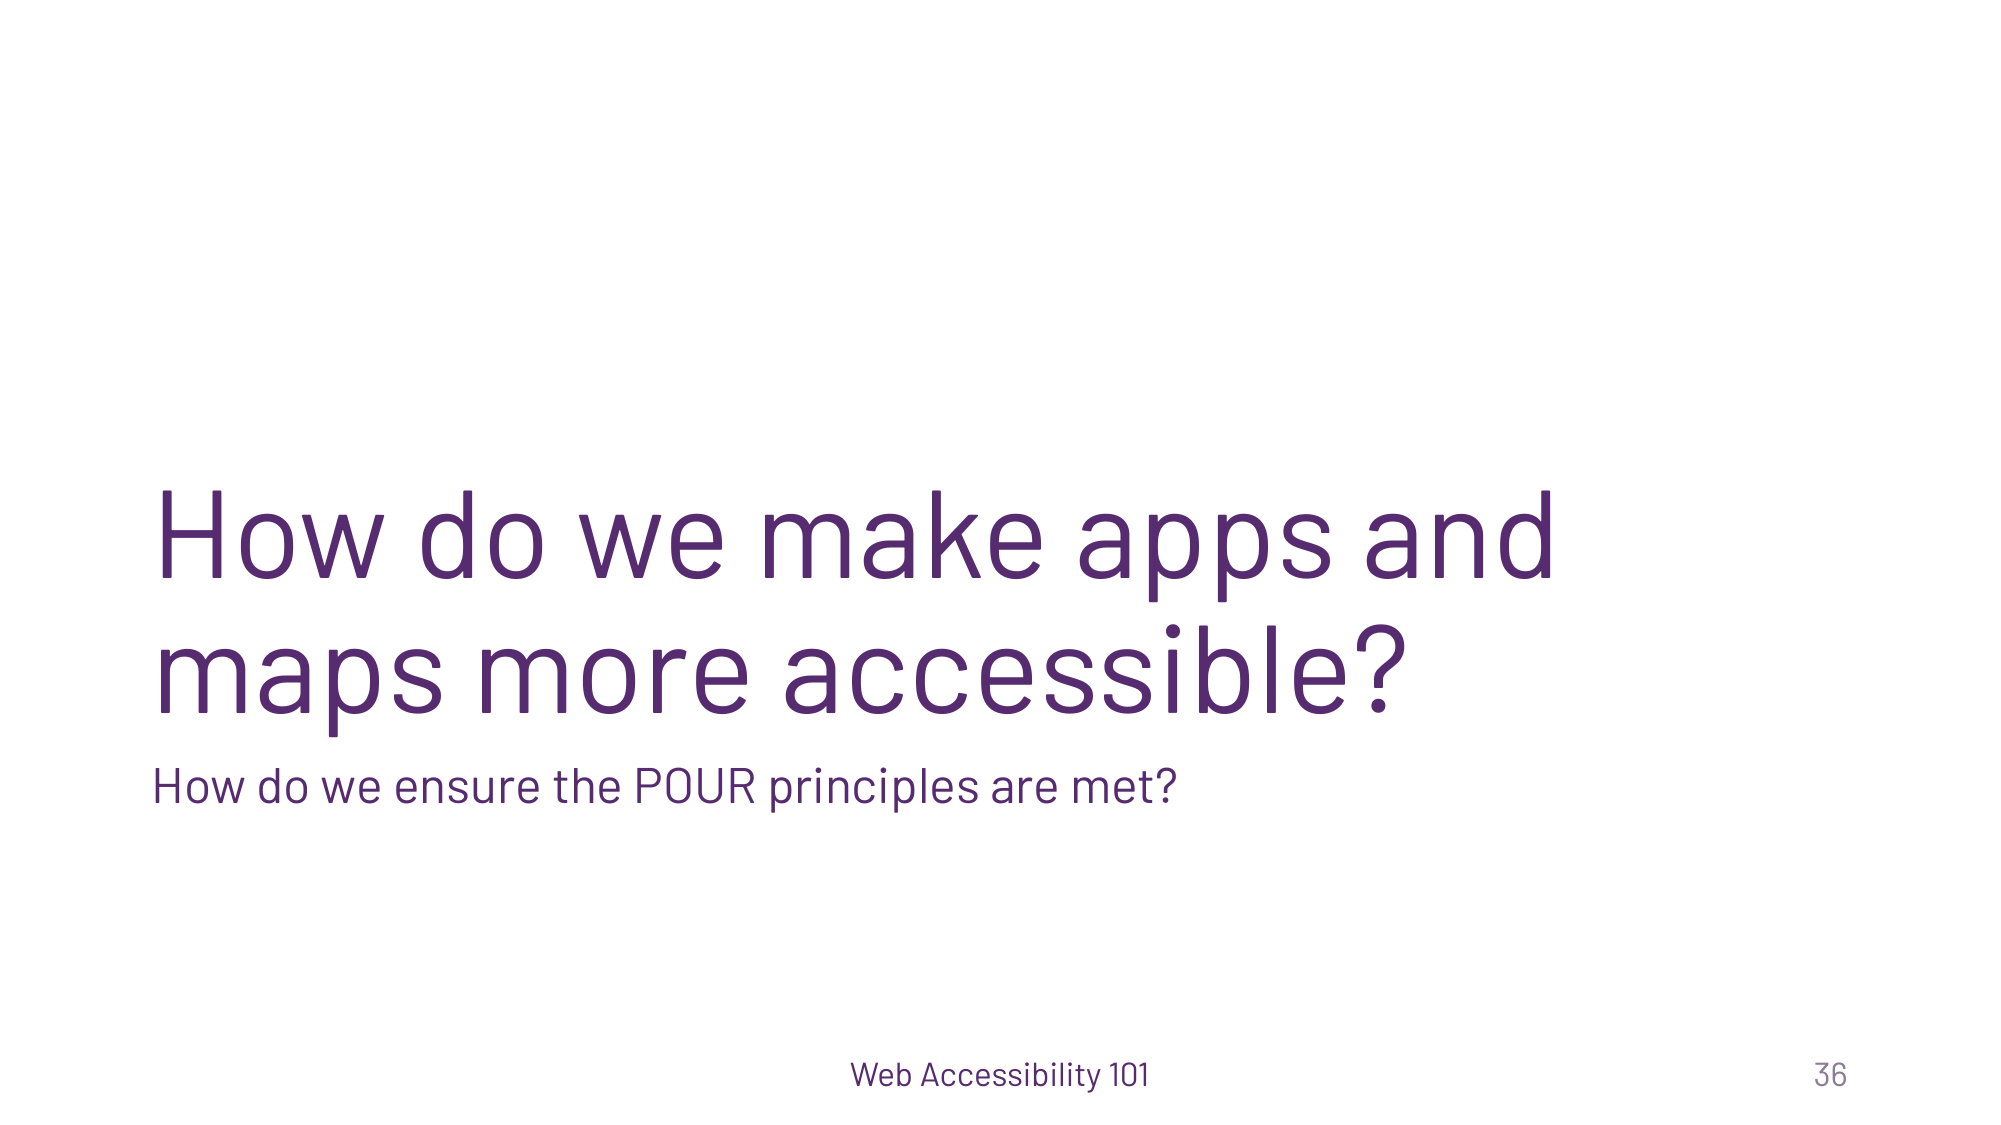

# How do we make apps and maps more accessible?
How do we ensure the POUR principles are met?
Web Accessibility 101
36